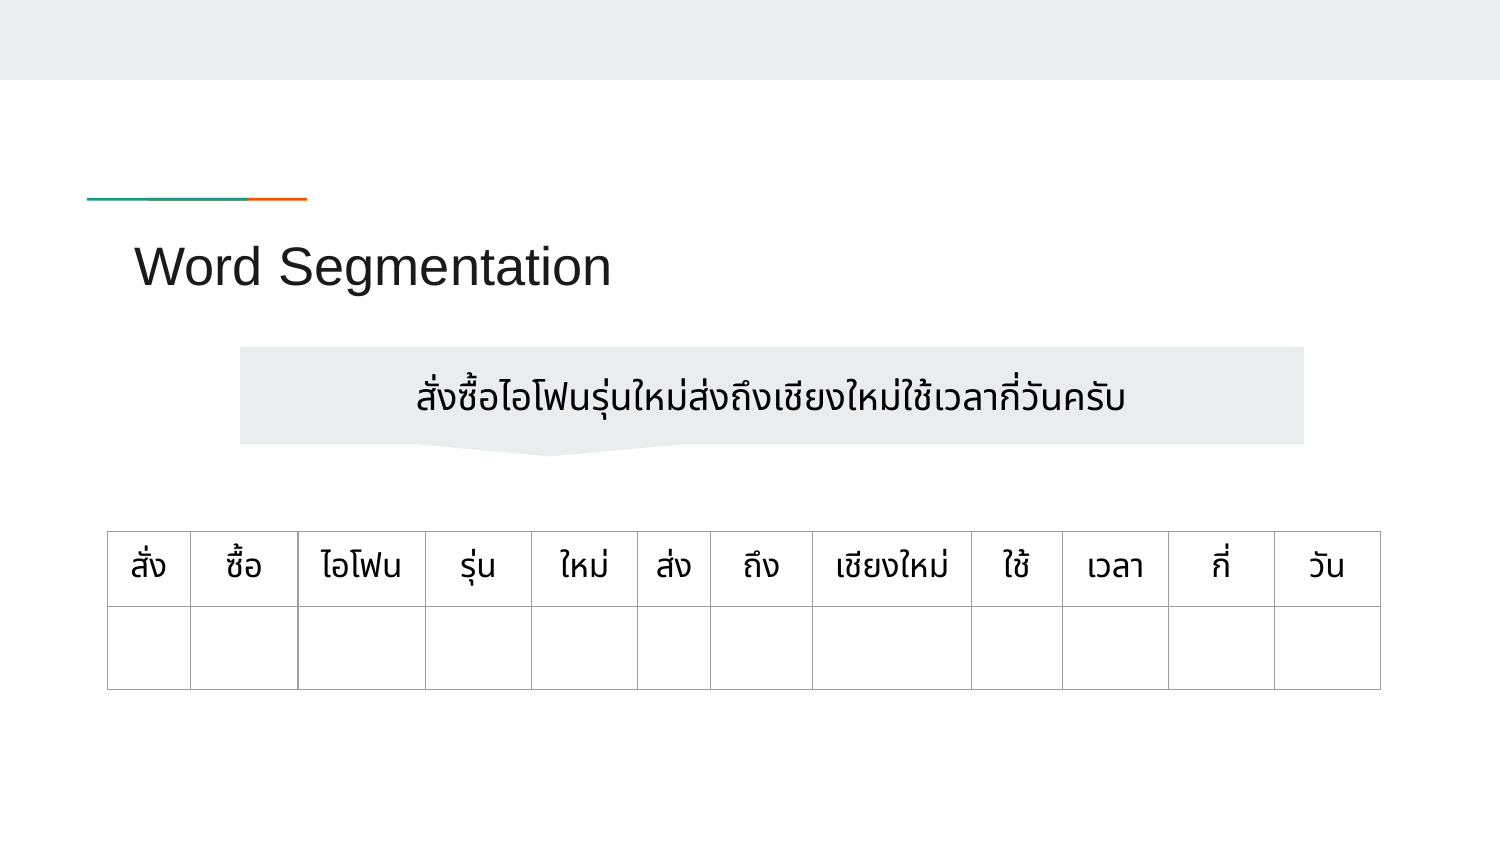

# Word Segmentation
สั่งซื้อไอโฟนรุ่นใหม่ส่งถึงเชียงใหม่ใช้เวลากี่วันครับ
| สั่ง | ซื้อ | ไอโฟน | รุ่น | ใหม่ | ส่ง | ถึง | เชียงใหม่ | ใช้ | เวลา | กี่ | วัน |
| --- | --- | --- | --- | --- | --- | --- | --- | --- | --- | --- | --- |
|  |  |  |  |  |  |  |  |  |  |  |  |